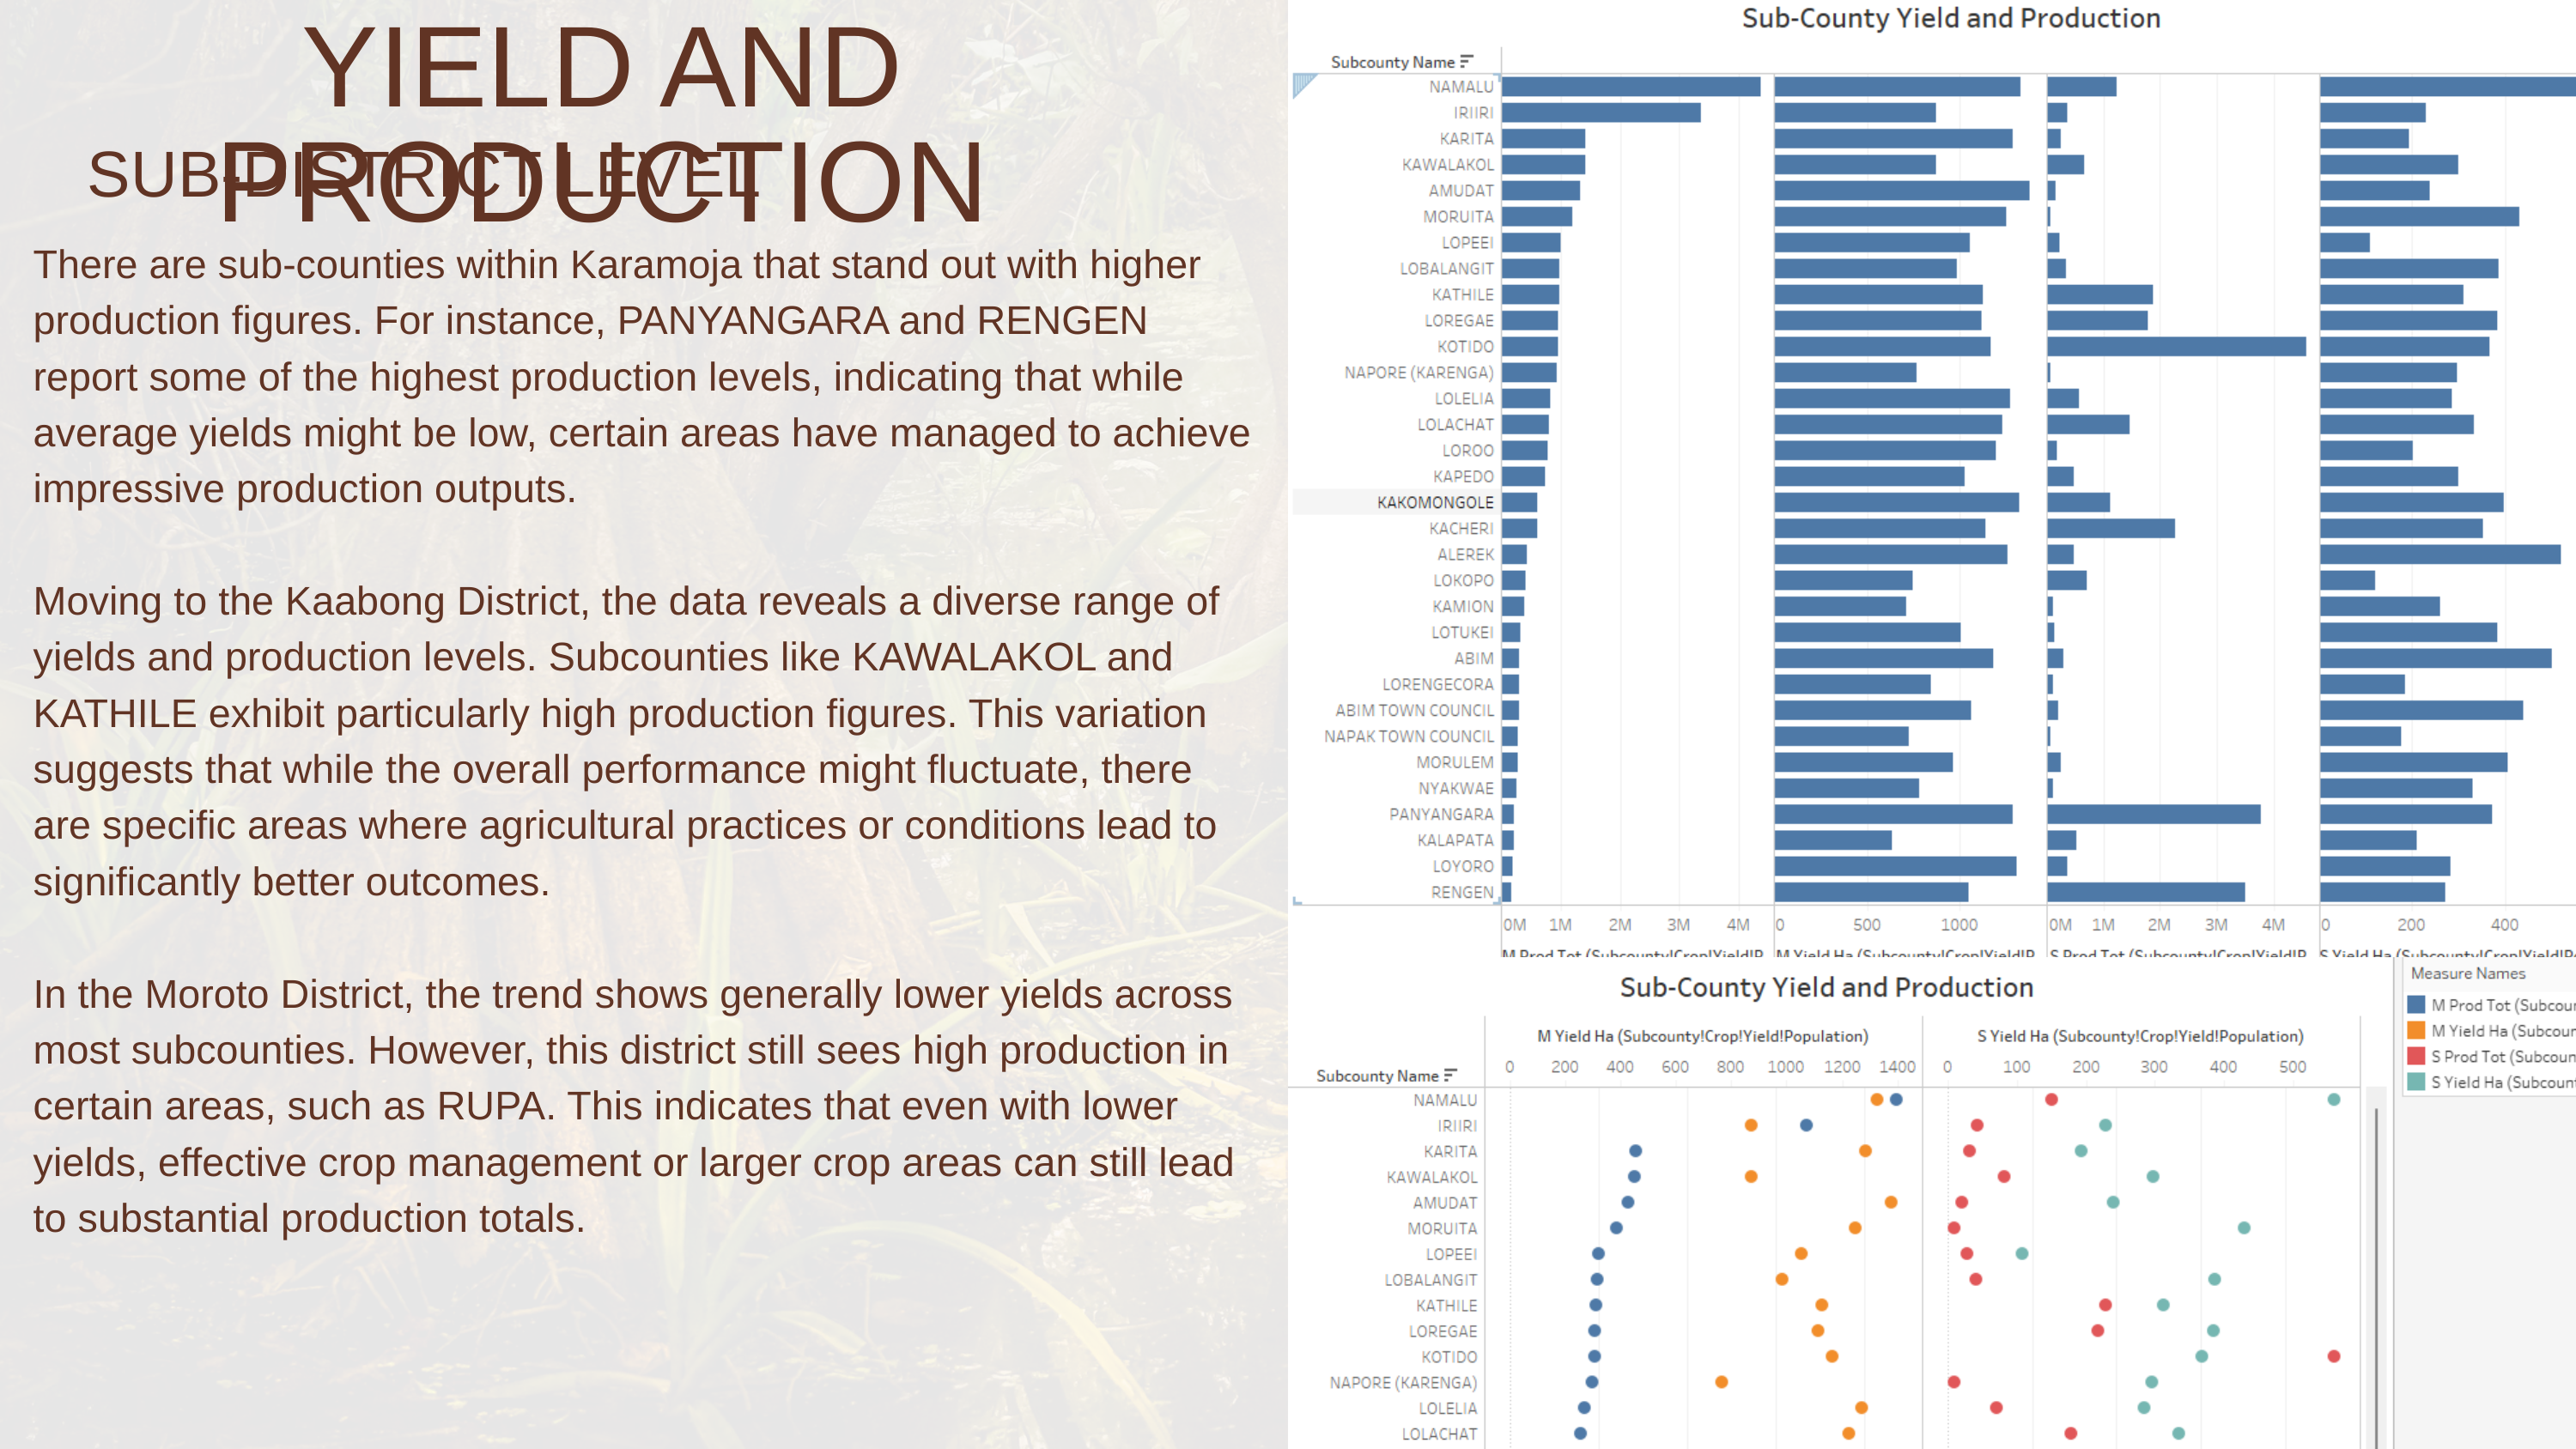

YIELD AND PRODUCTION
SUB-DISTRICT LEVEL
There are sub-counties within Karamoja that stand out with higher production figures. For instance, PANYANGARA and RENGEN report some of the highest production levels, indicating that while average yields might be low, certain areas have managed to achieve impressive production outputs.

Moving to the Kaabong District, the data reveals a diverse range of yields and production levels. Subcounties like KAWALAKOL and KATHILE exhibit particularly high production figures. This variation suggests that while the overall performance might fluctuate, there are specific areas where agricultural practices or conditions lead to significantly better outcomes.

In the Moroto District, the trend shows generally lower yields across most subcounties. However, this district still sees high production in certain areas, such as RUPA. This indicates that even with lower yields, effective crop management or larger crop areas can still lead to substantial production totals.